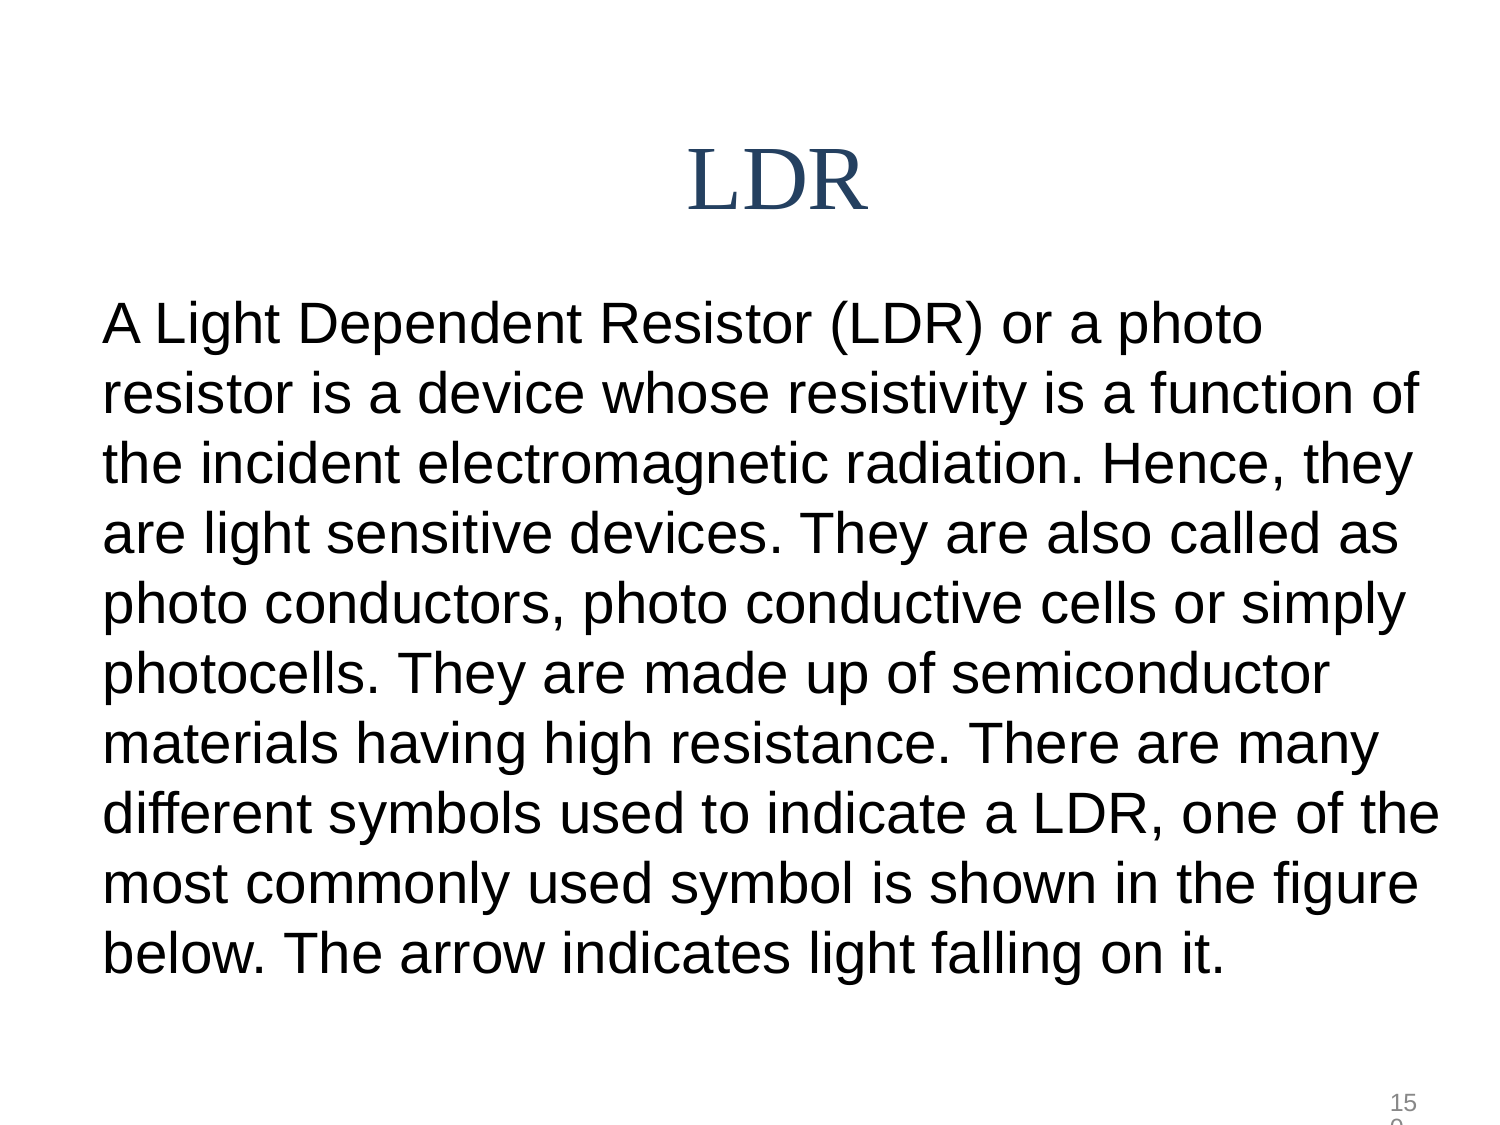

# LDR
A Light Dependent Resistor (LDR) or a photo resistor is a device whose resistivity is a function of the incident electromagnetic radiation. Hence, they are light sensitive devices. They are also called as photo conductors, photo conductive cells or simply photocells. They are made up of semiconductor materials having high resistance. There are many different symbols used to indicate a LDR, one of the most commonly used symbol is shown in the figure below. The arrow indicates light falling on it.
150